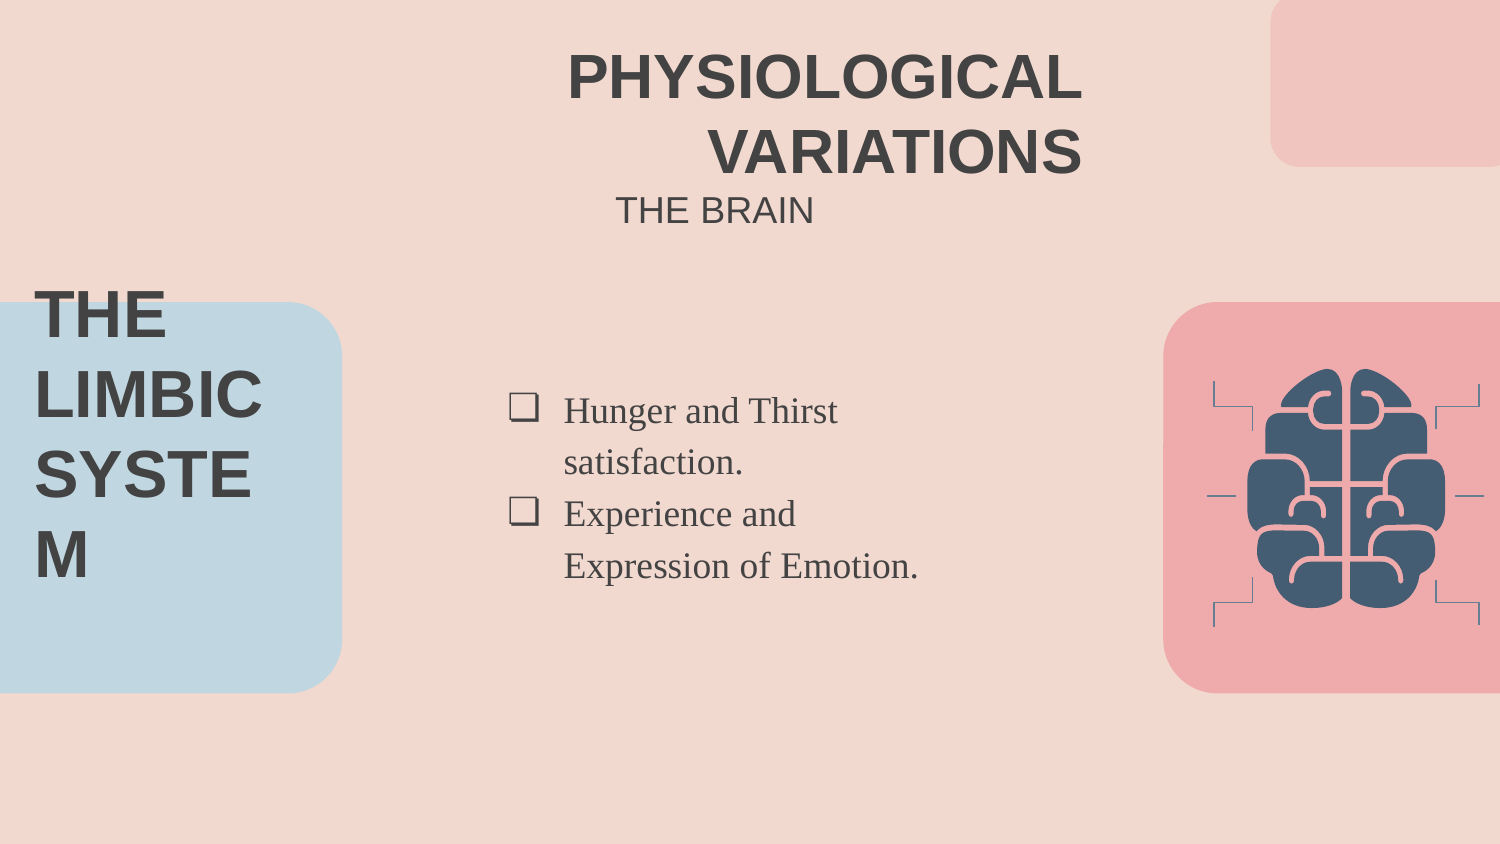

# PHYSIOLOGICAL VARIATIONS
THE BRAIN
Hunger and Thirst satisfaction.
Experience and Expression of Emotion.

THE LIMBIC
SYSTEM